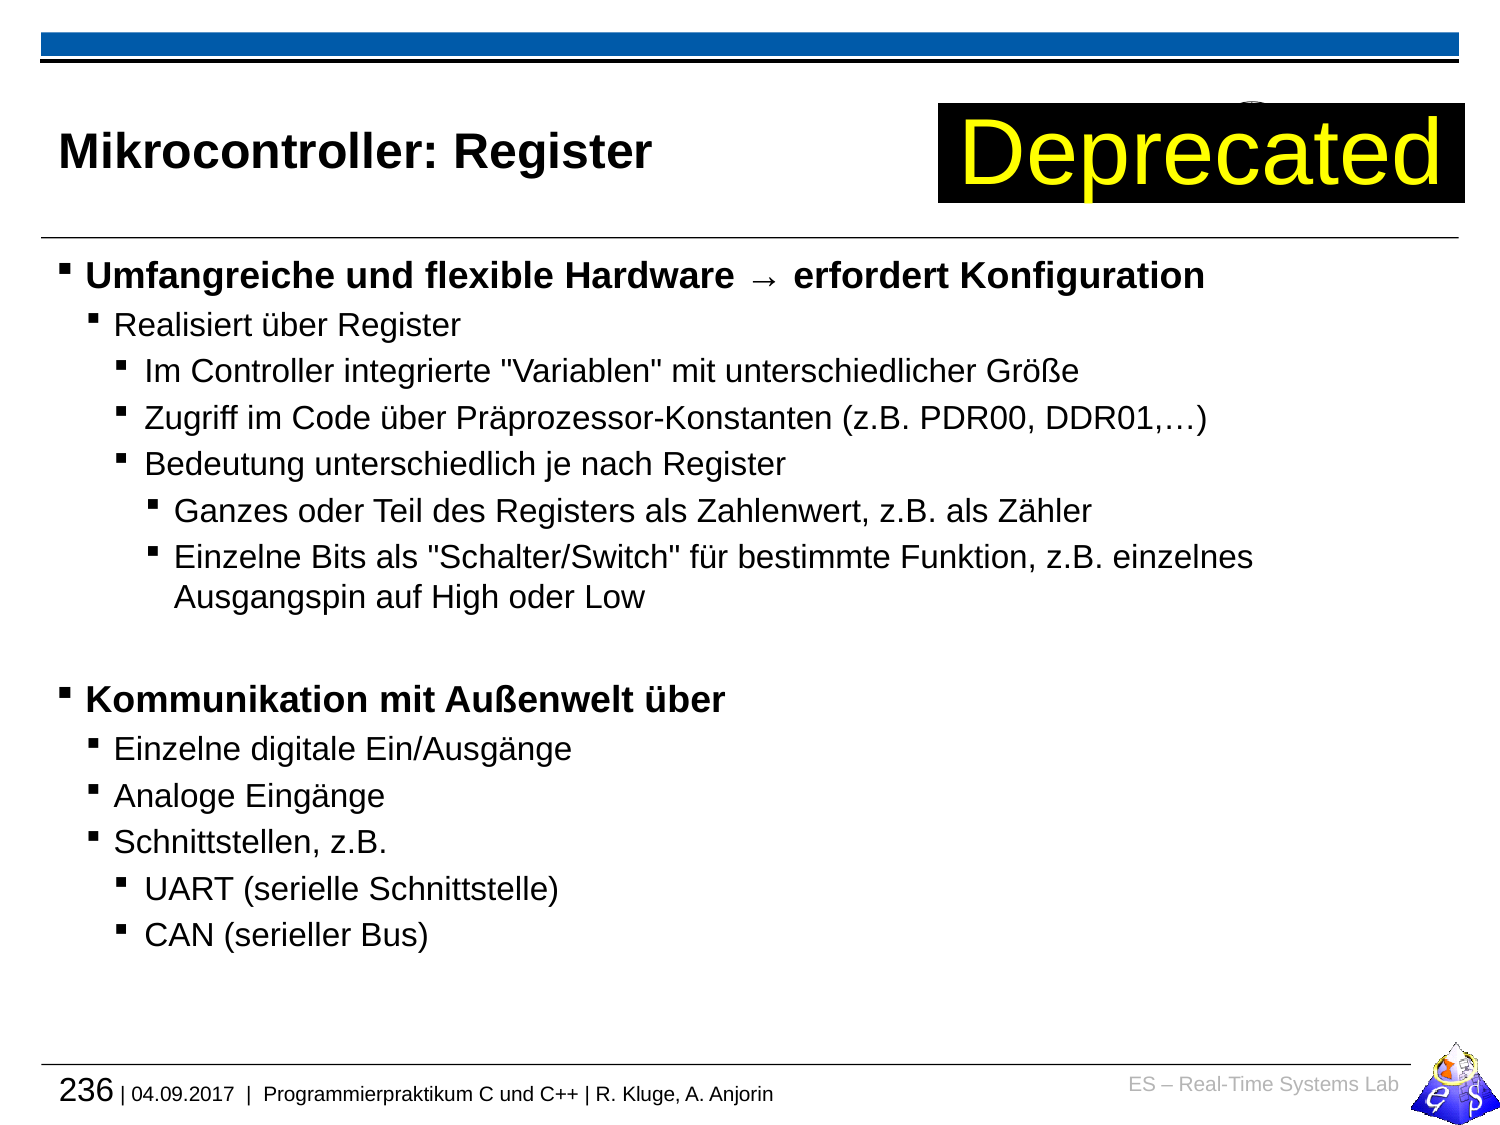

# Mikrocontroller: Register
Deprecated
Umfangreiche und flexible Hardware → erfordert Konfiguration
Realisiert über Register
Im Controller integrierte "Variablen" mit unterschiedlicher Größe
Zugriff im Code über Präprozessor-Konstanten (z.B. PDR00, DDR01,…)
Bedeutung unterschiedlich je nach Register
Ganzes oder Teil des Registers als Zahlenwert, z.B. als Zähler
Einzelne Bits als "Schalter/Switch" für bestimmte Funktion, z.B. einzelnes Ausgangspin auf High oder Low

Kommunikation mit Außenwelt über
Einzelne digitale Ein/Ausgänge
Analoge Eingänge
Schnittstellen, z.B.
UART (serielle Schnittstelle)
CAN (serieller Bus)